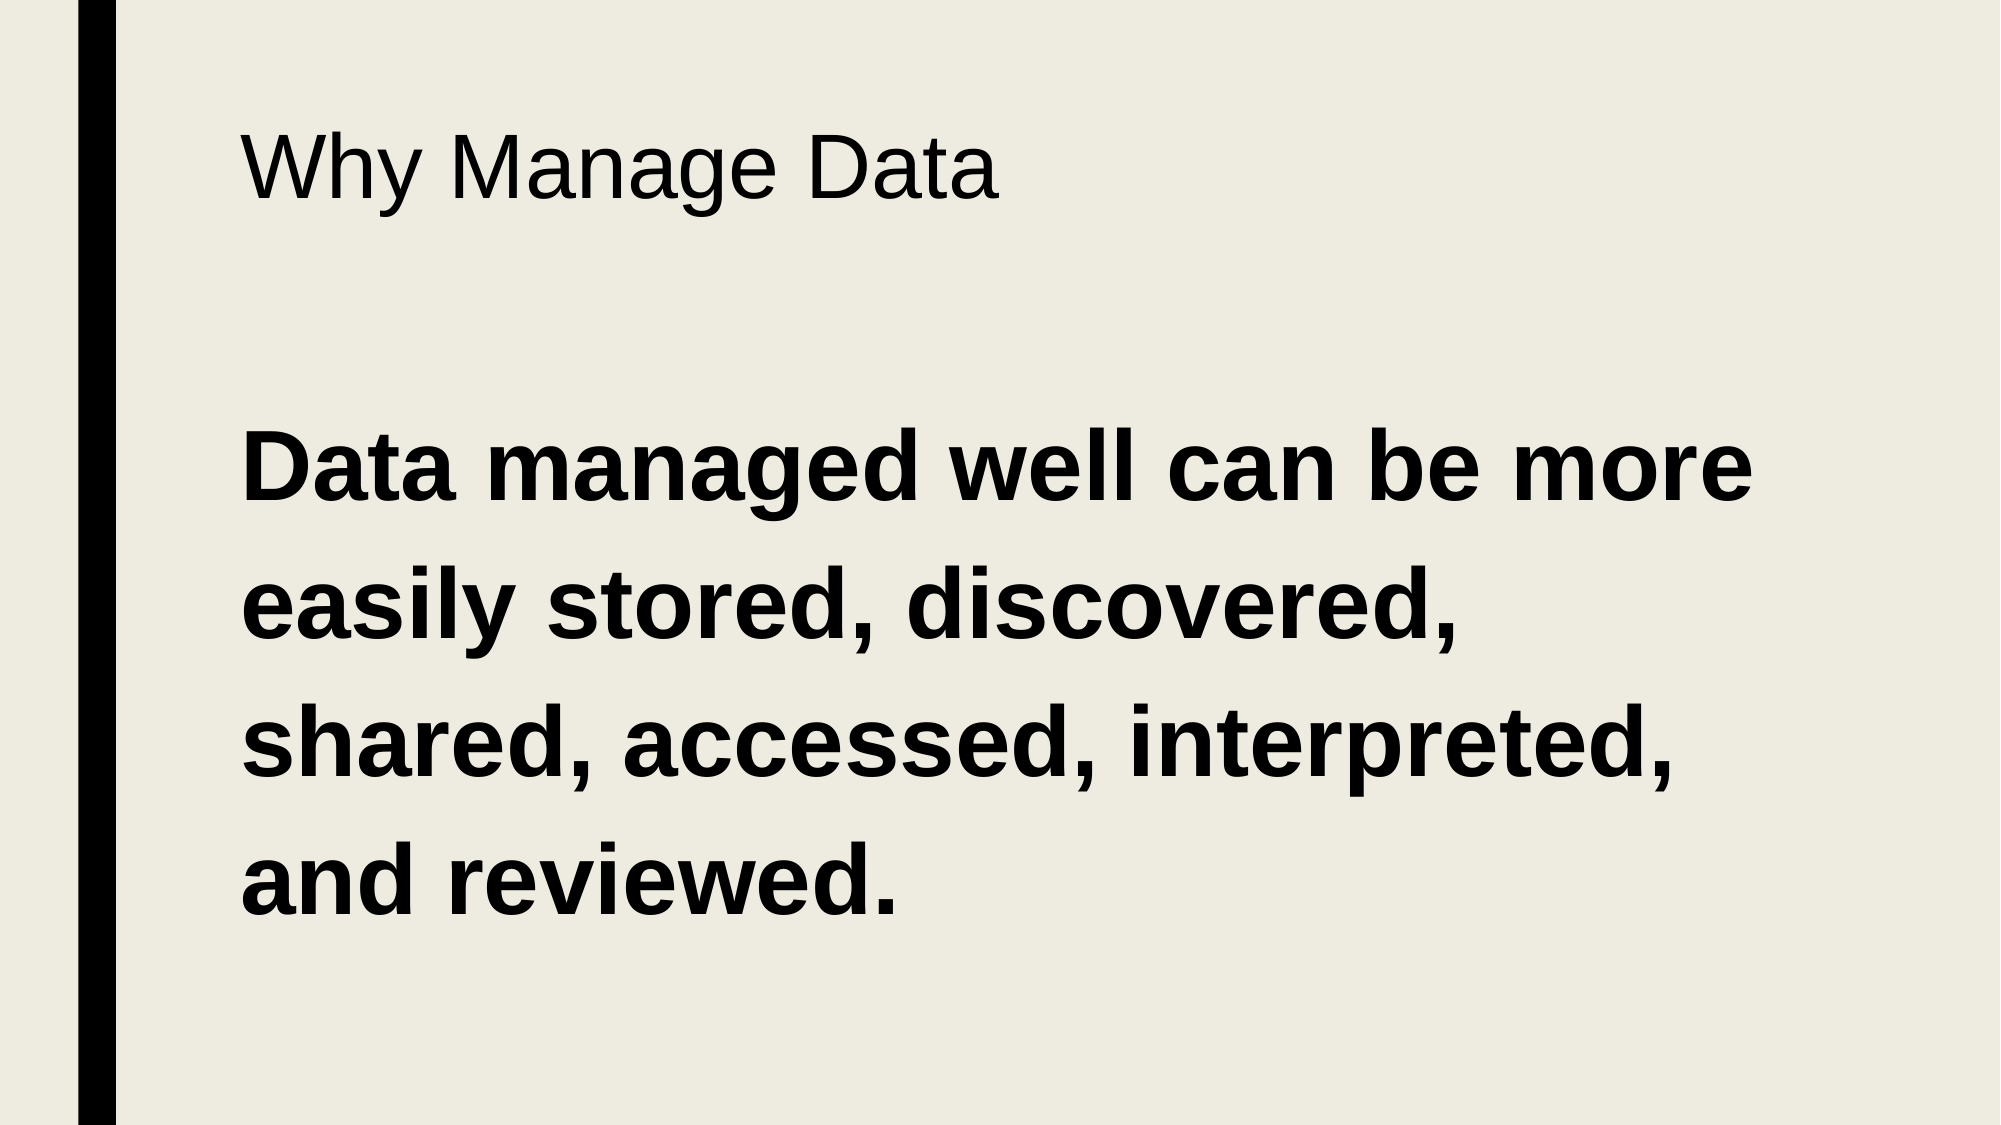

# Why Manage Data
Data managed well can be more easily stored, discovered, shared, accessed, interpreted, and reviewed.